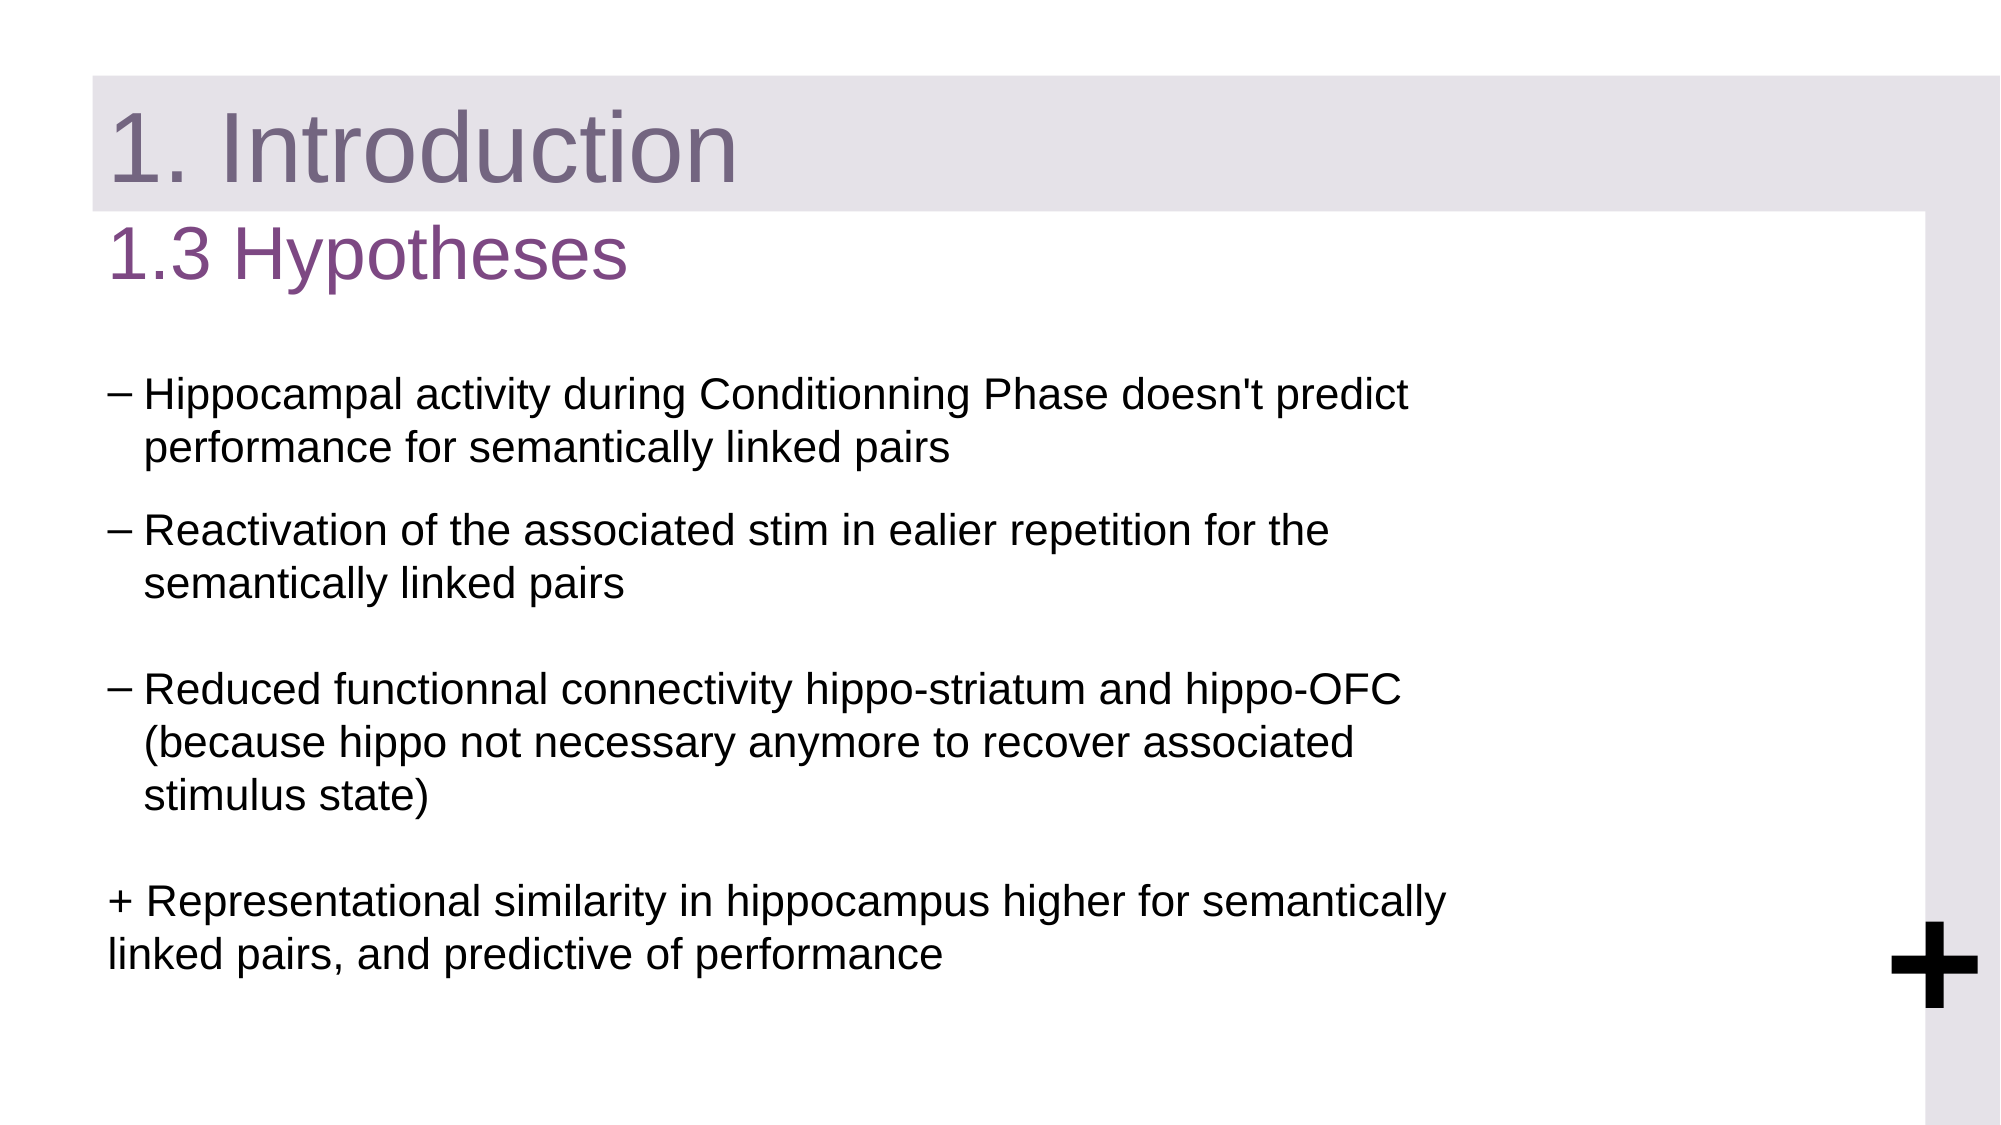

1. Introduction
1.3 Hypotheses
Hippocampal activity during Conditionning Phase doesn't predict performance for semantically linked pairs
Reactivation of the associated stim in ealier repetition for the semantically linked pairs
Reduced functionnal connectivity hippo-striatum and hippo-OFC (because hippo not necessary anymore to recover associated stimulus state)
+ Representational similarity in hippocampus higher for semantically linked pairs, and predictive of performance